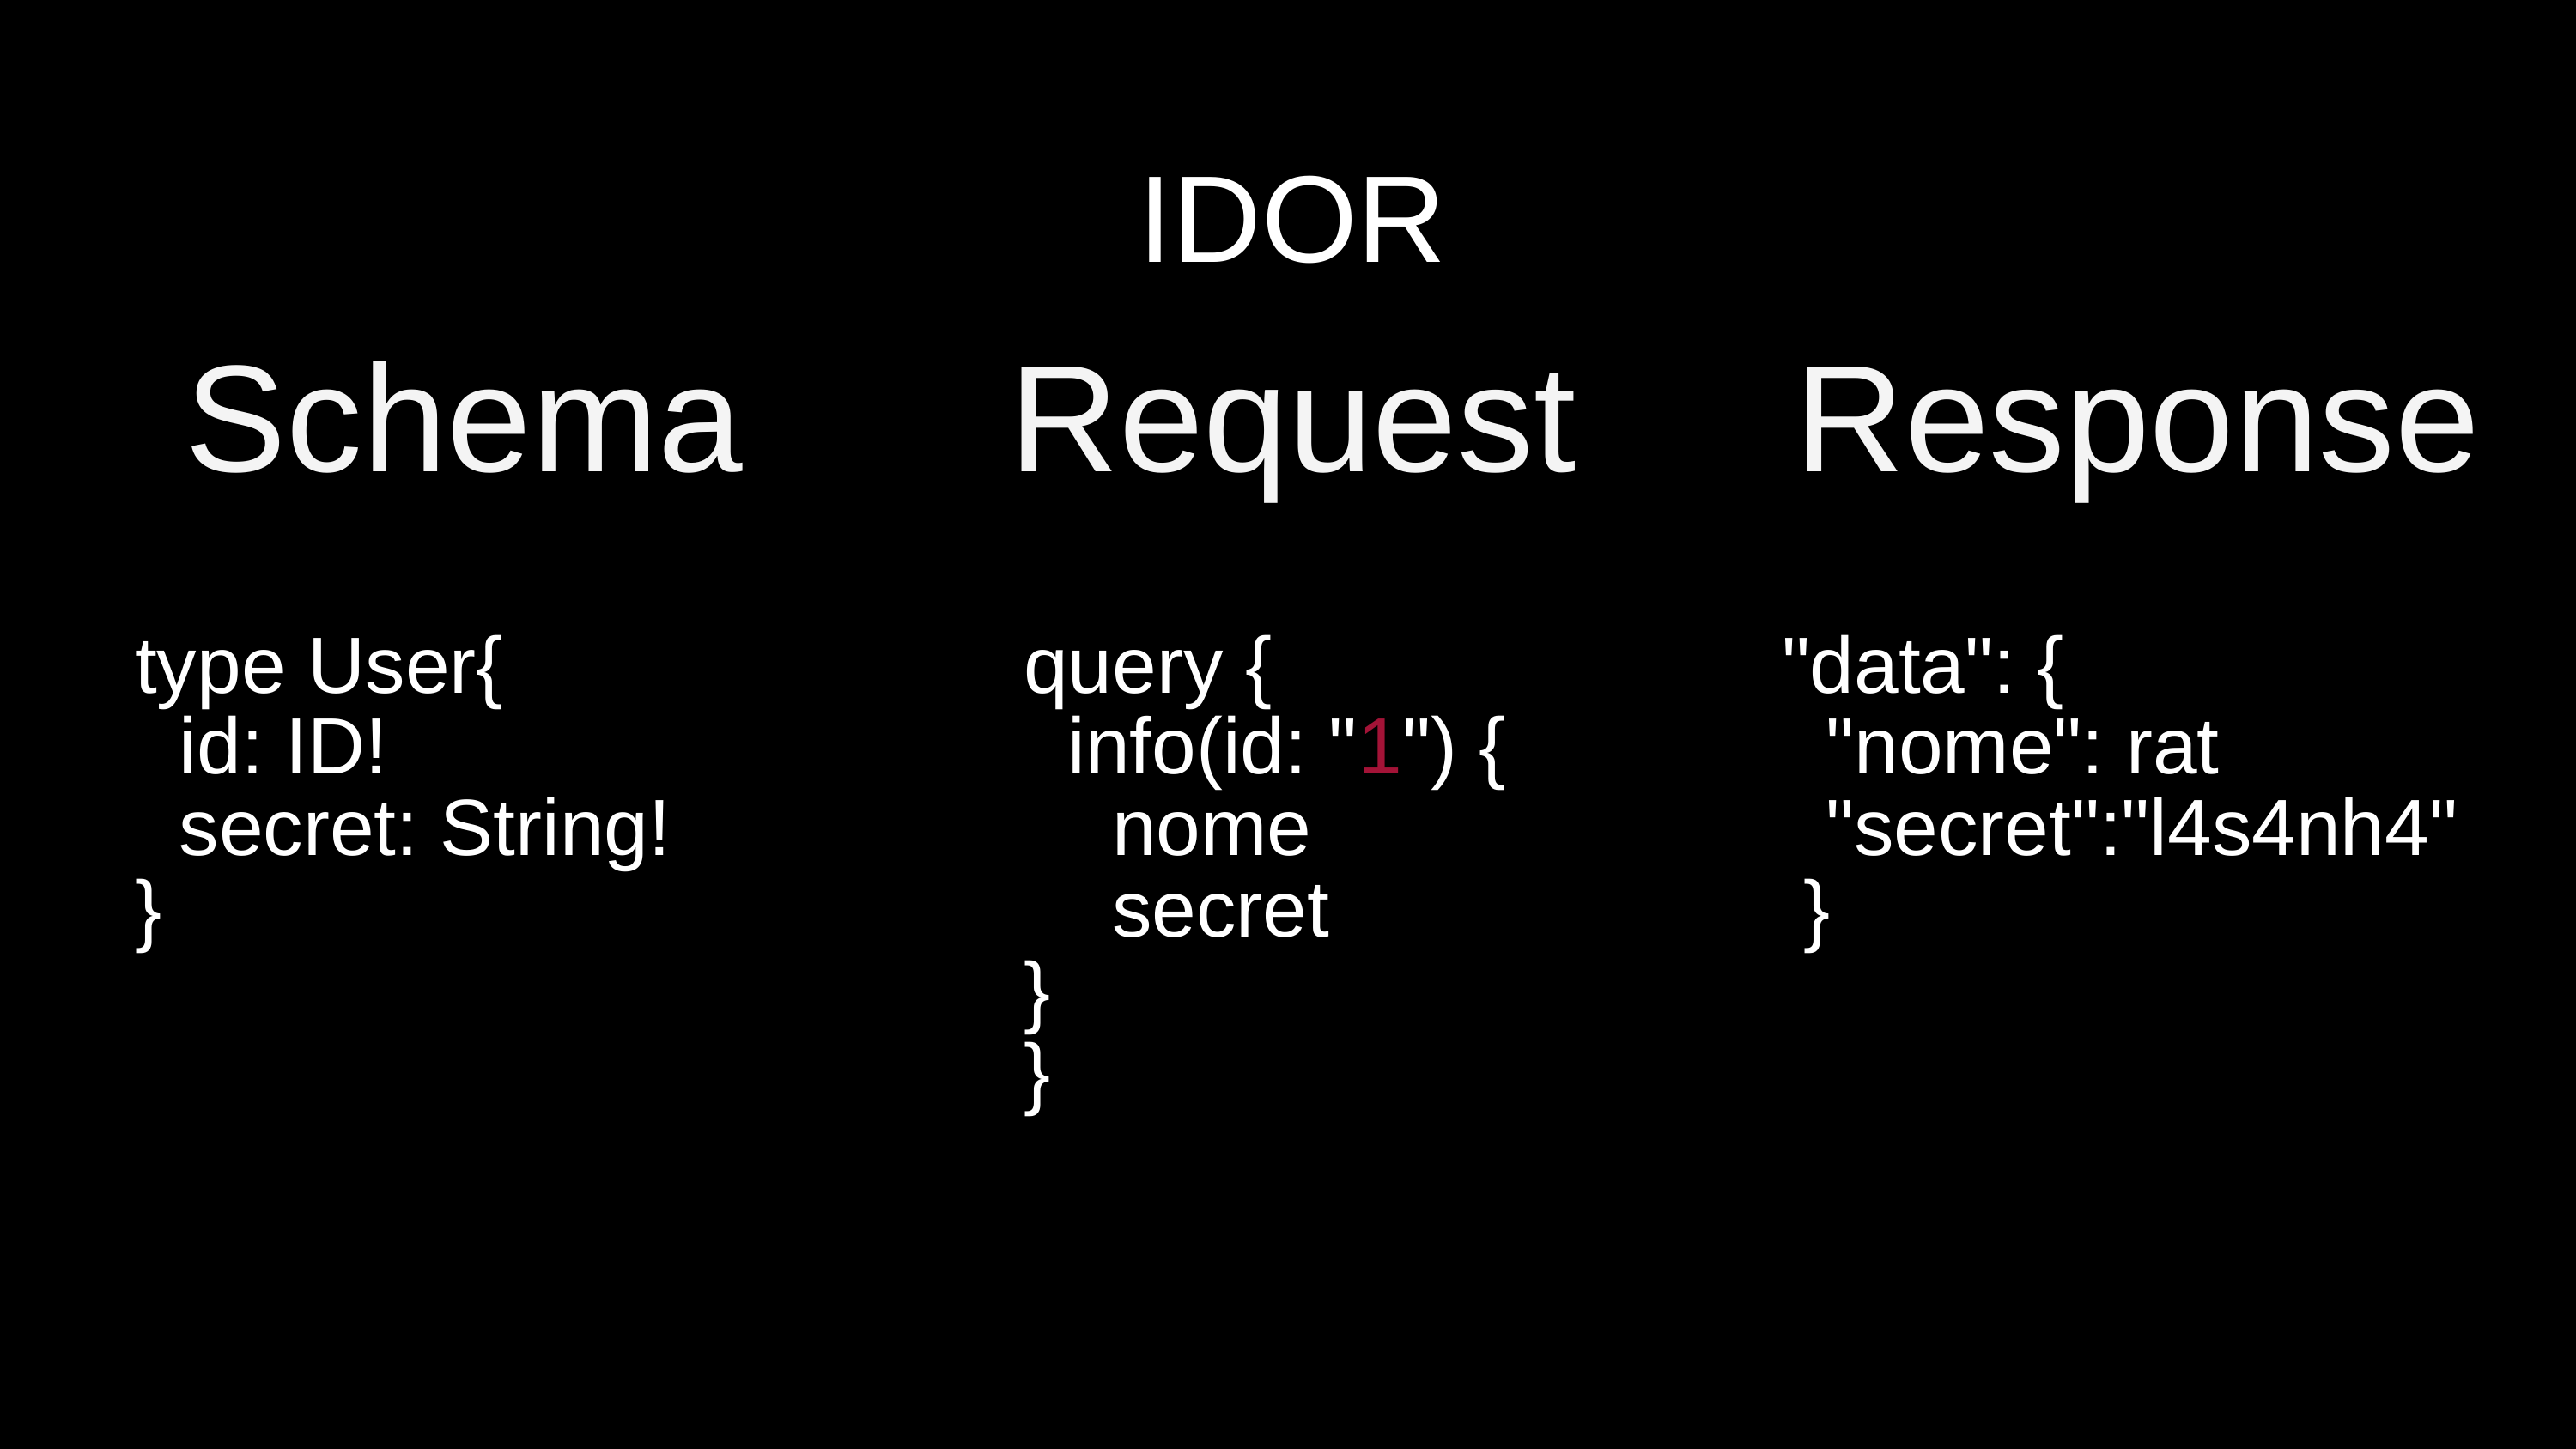

IDOR
Schema
Request
Response
  type User{
    id: ID!
    secret: String!
  }

query {
  info(id: "1") {
    nome
    secret
}
}

"data": {
  "nome": rat
  "secret":"l4s4nh4"
 }